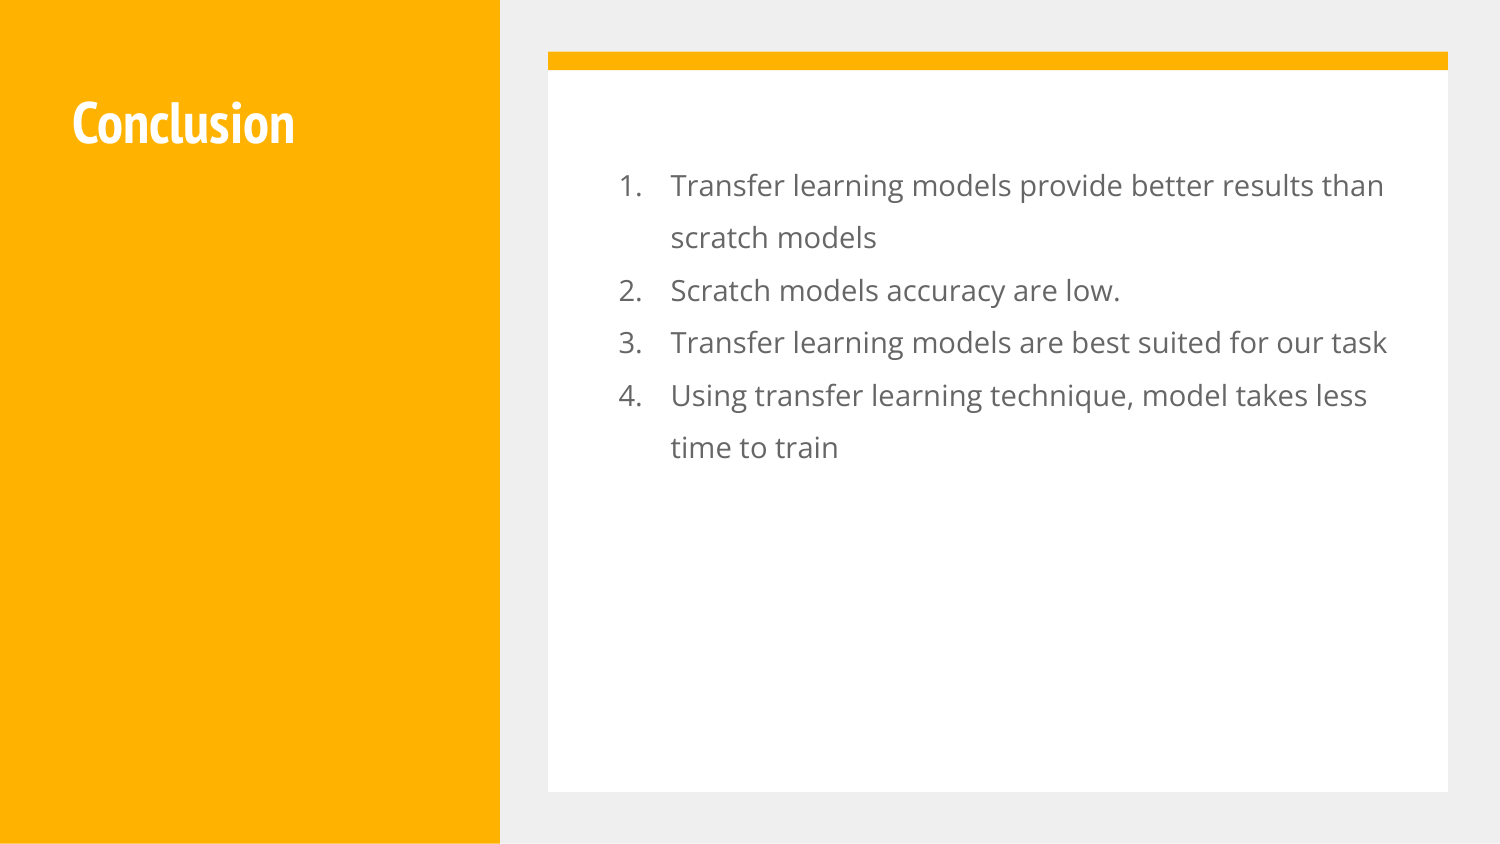

# Conclusion
Transfer learning models provide better results than scratch models
Scratch models accuracy are low.
Transfer learning models are best suited for our task
Using transfer learning technique, model takes less time to train